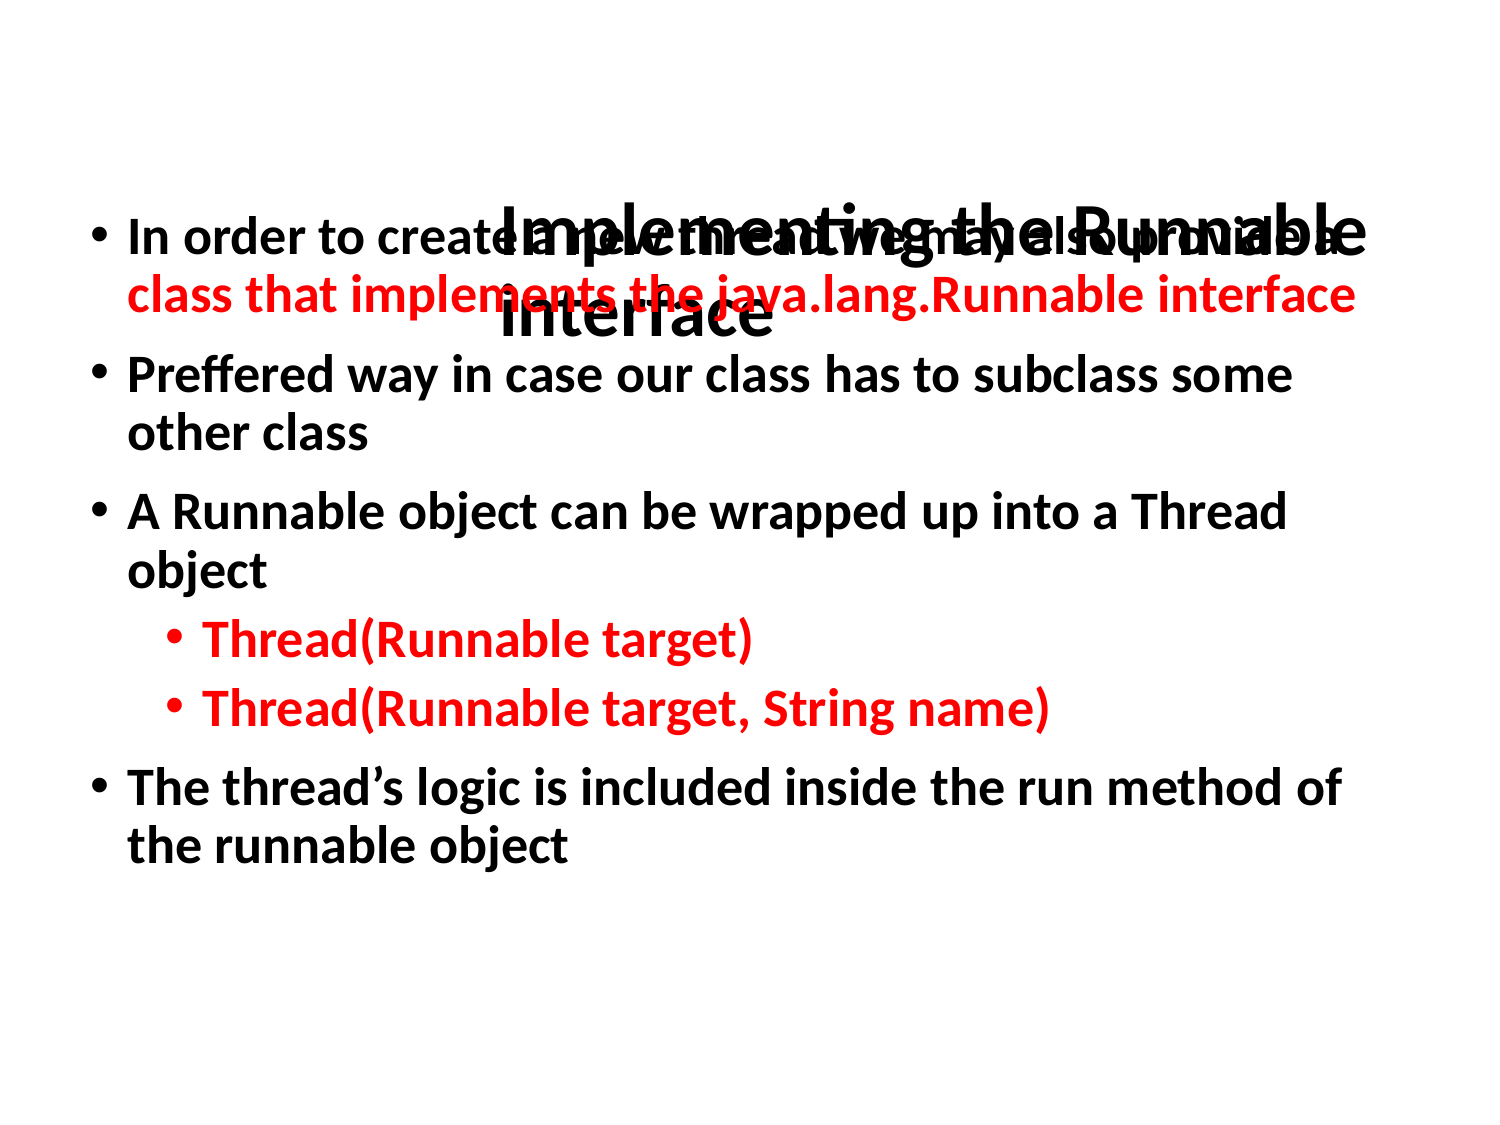

# Implementing the Runnable interface
In order to create a new thread we may also provide a class that implements the java.lang.Runnable interface
Preffered way in case our class has to subclass some other class
A Runnable object can be wrapped up into a Thread object
Thread(Runnable target)
Thread(Runnable target, String name)
The thread’s logic is included inside the run method of the runnable object